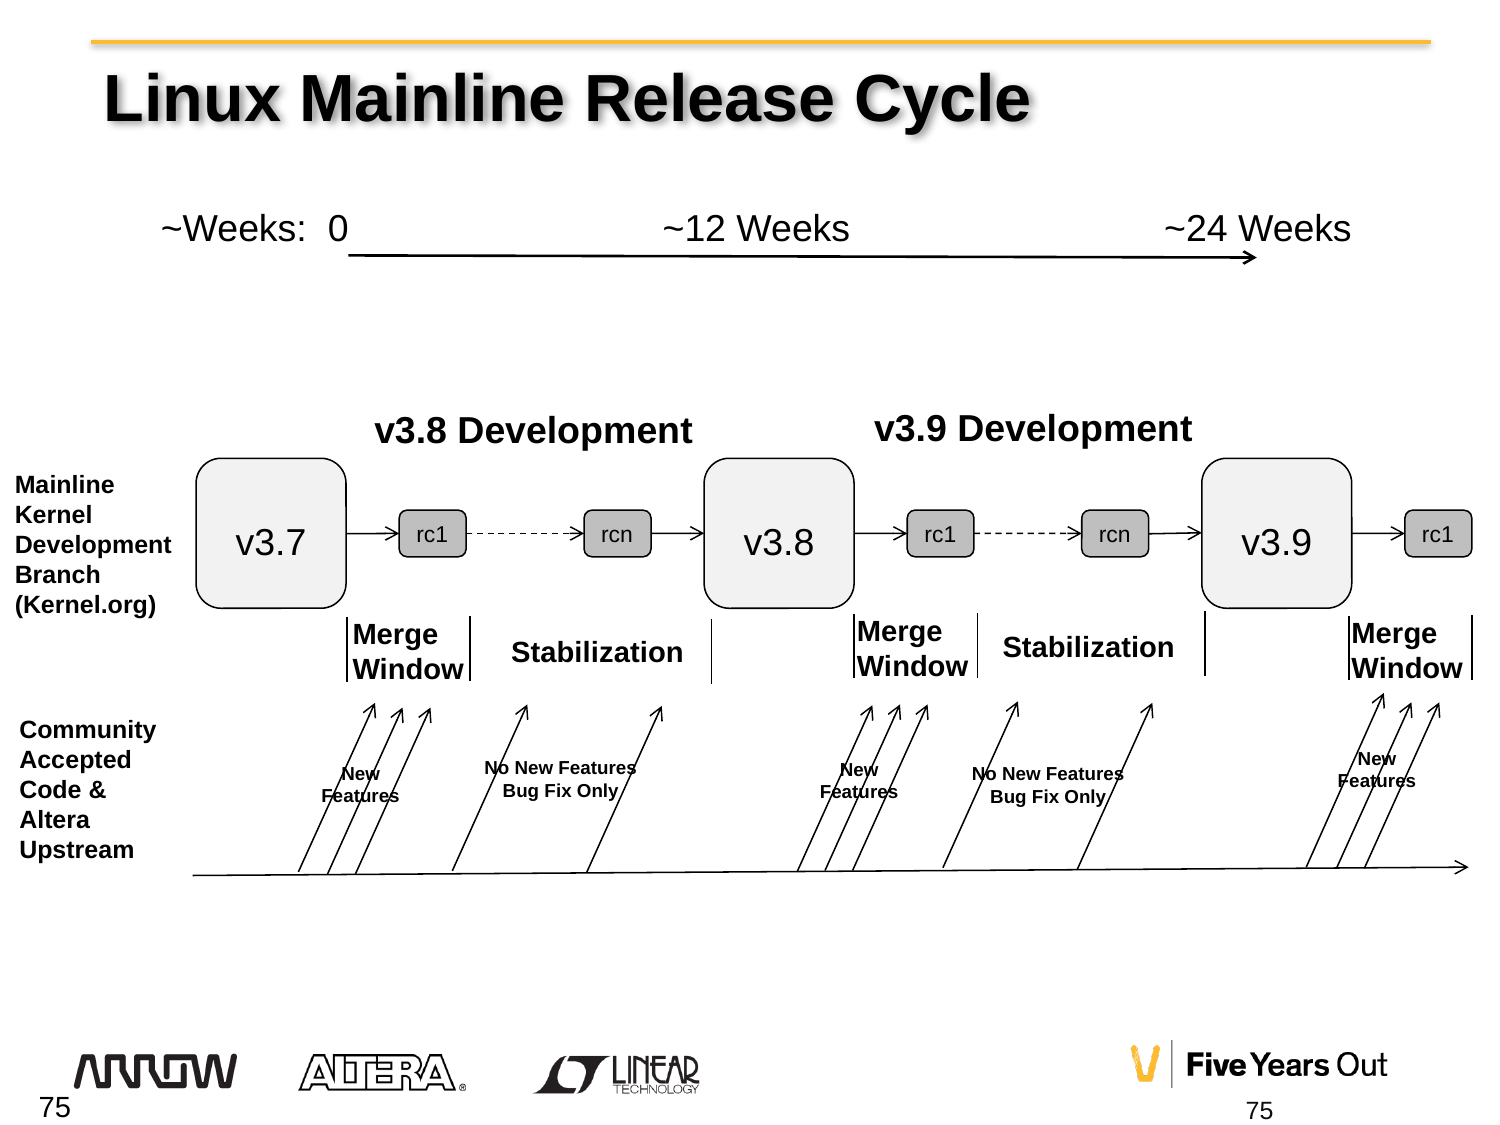

# Linux Mainline Release Cycle
 ~Weeks:  0                              ~12 Weeks                              ~24 Weeks
v3.9 Development
v3.8 Development
3.7.1
3.7.1

v3.7

v3.8

v3.9
Mainline
Kernel Development
Branch
(Kernel.org)
rc1
rcn
rc1
rcn
rc1
Merge Window
Merge Window
Merge Window
Stabilization
Stabilization
Community
Accepted
Code &
Altera
Upstream
New Features
No New Features
Bug Fix Only
New Features
New Features
No New Features
Bug Fix Only
75